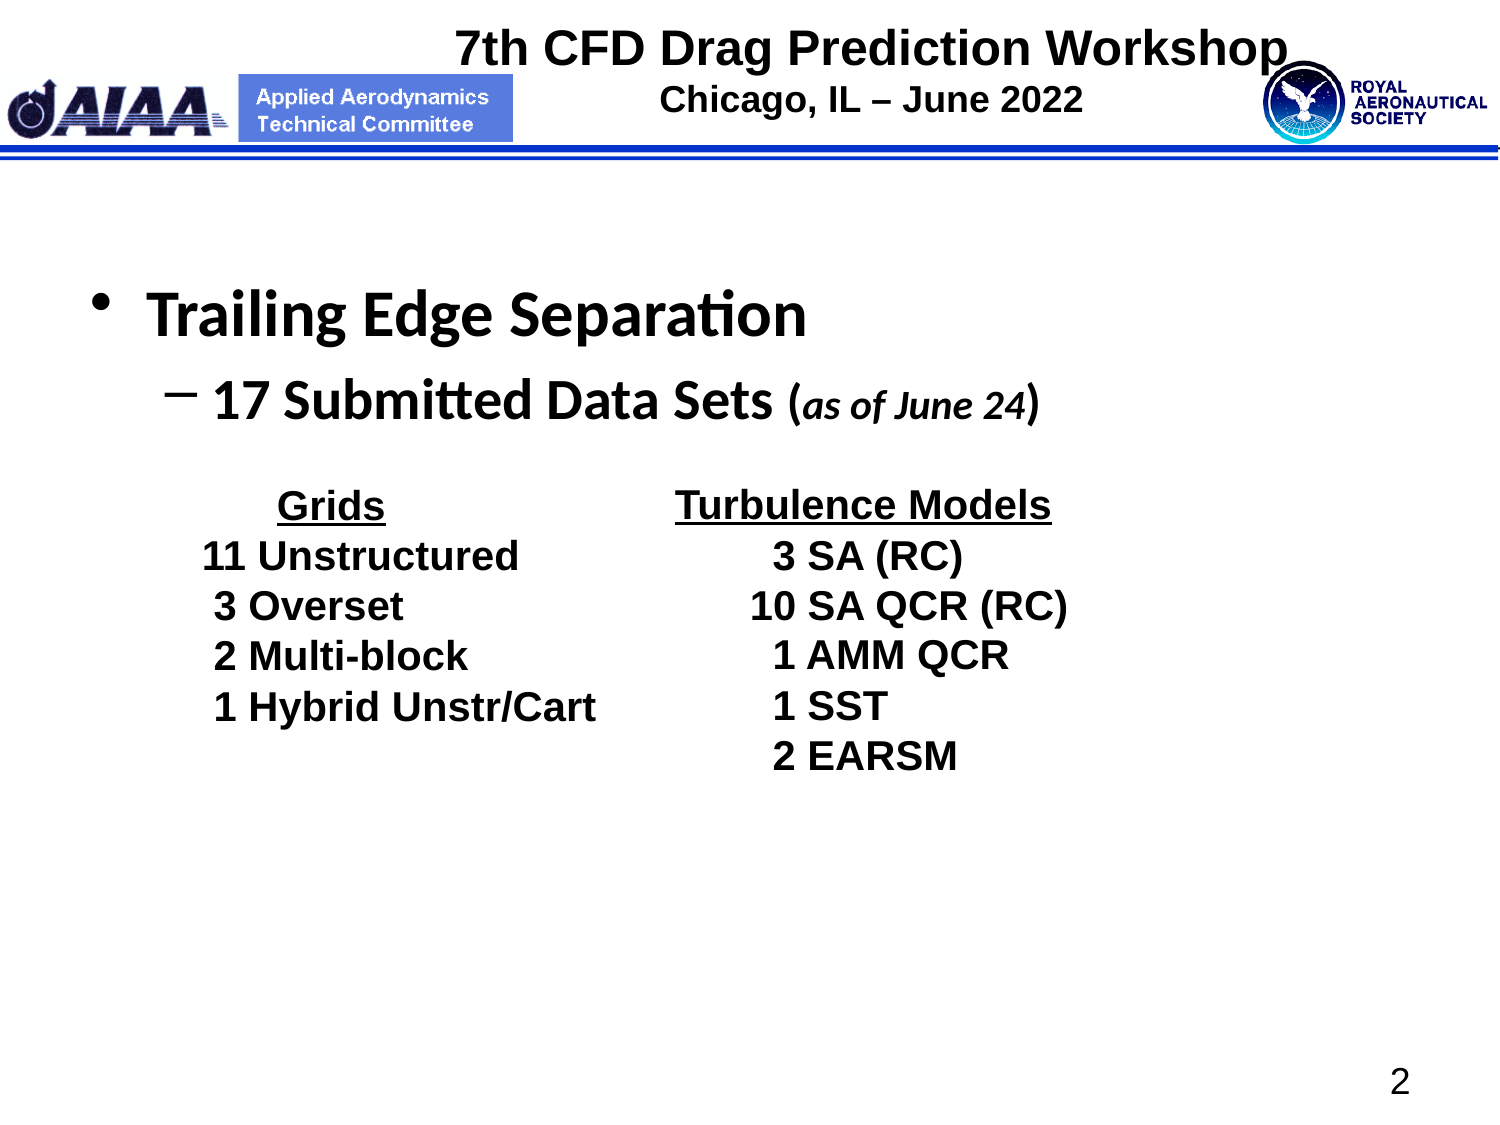

Trailing Edge Separation
17 Submitted Data Sets (as of June 24)

Turbulence Models
  3 SA (RC)
10 SA QCR (RC)
  1 AMM QCR
  1 SST
  2 EARSM
	Grids
11 Unstructured
 3 Overset
 2 Multi-block
 1 Hybrid Unstr/Cart